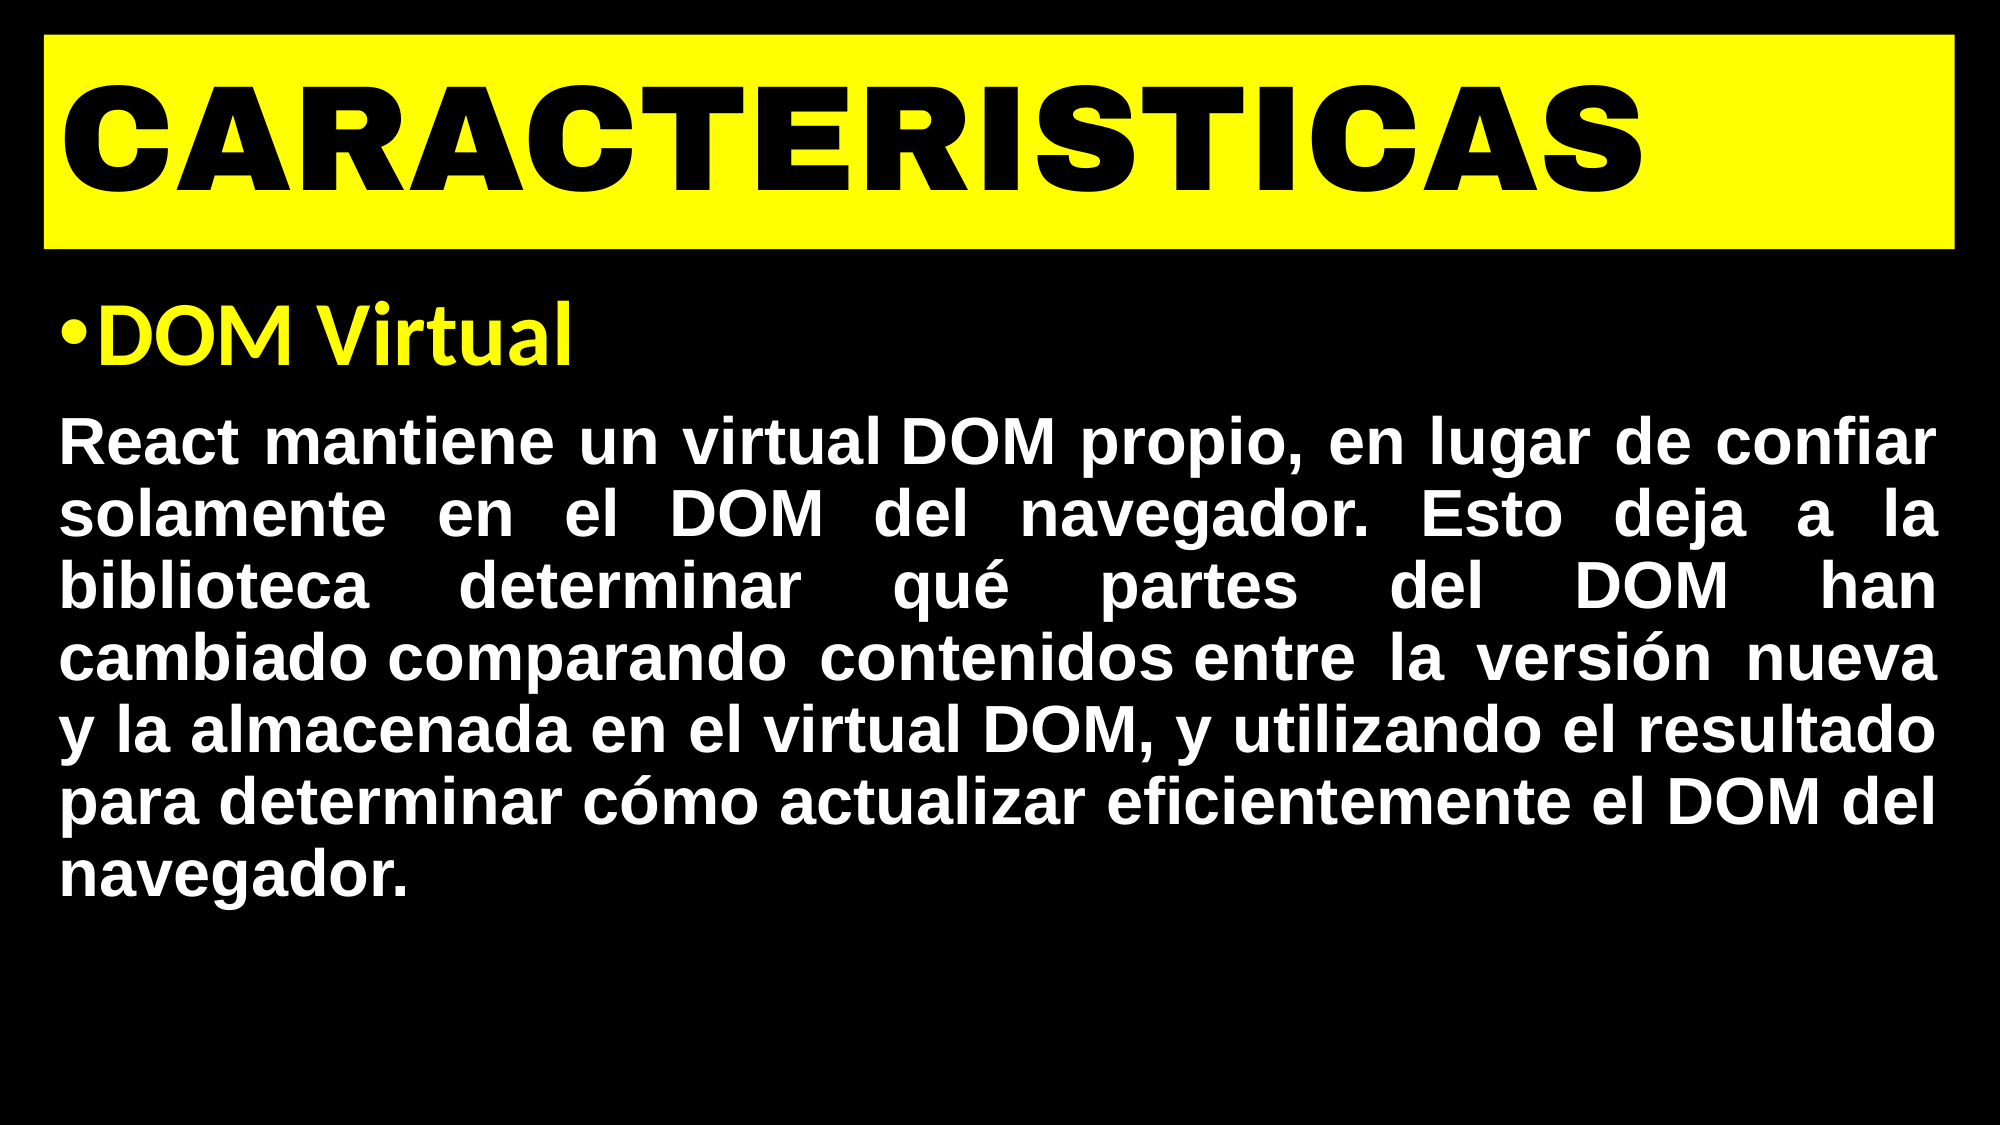

# CARACTERISTICAS
DOM Virtual
React mantiene un virtual DOM propio, en lugar de confiar solamente en el DOM del navegador. Esto deja a la biblioteca determinar qué partes del DOM han cambiado comparando contenidos entre la versión nueva y la almacenada en el virtual DOM, y utilizando el resultado para determinar cómo actualizar eficientemente el DOM del navegador.